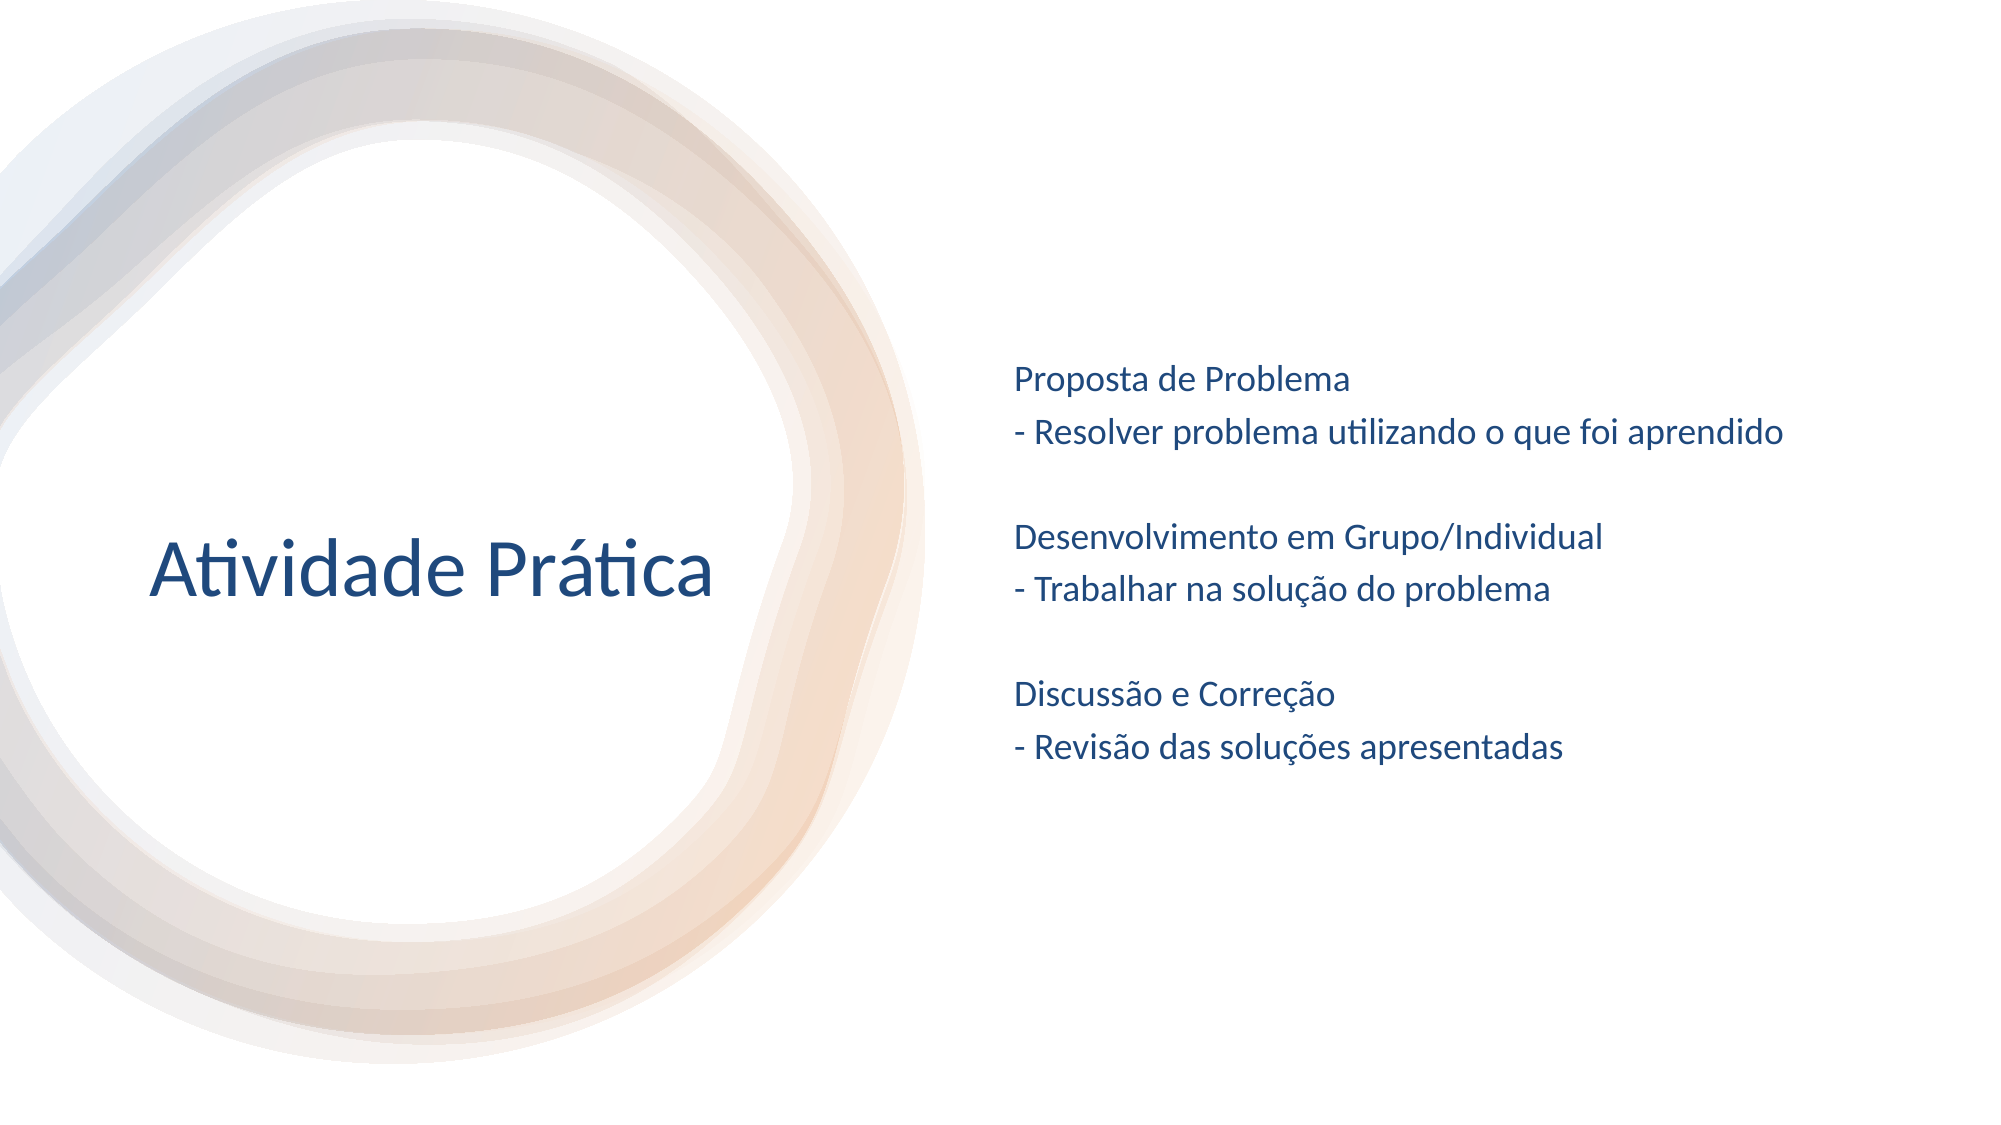

Proposta de Problema
- Resolver problema utilizando o que foi aprendido

Desenvolvimento em Grupo/Individual
- Trabalhar na solução do problema

Discussão e Correção
- Revisão das soluções apresentadas
# Atividade Prática